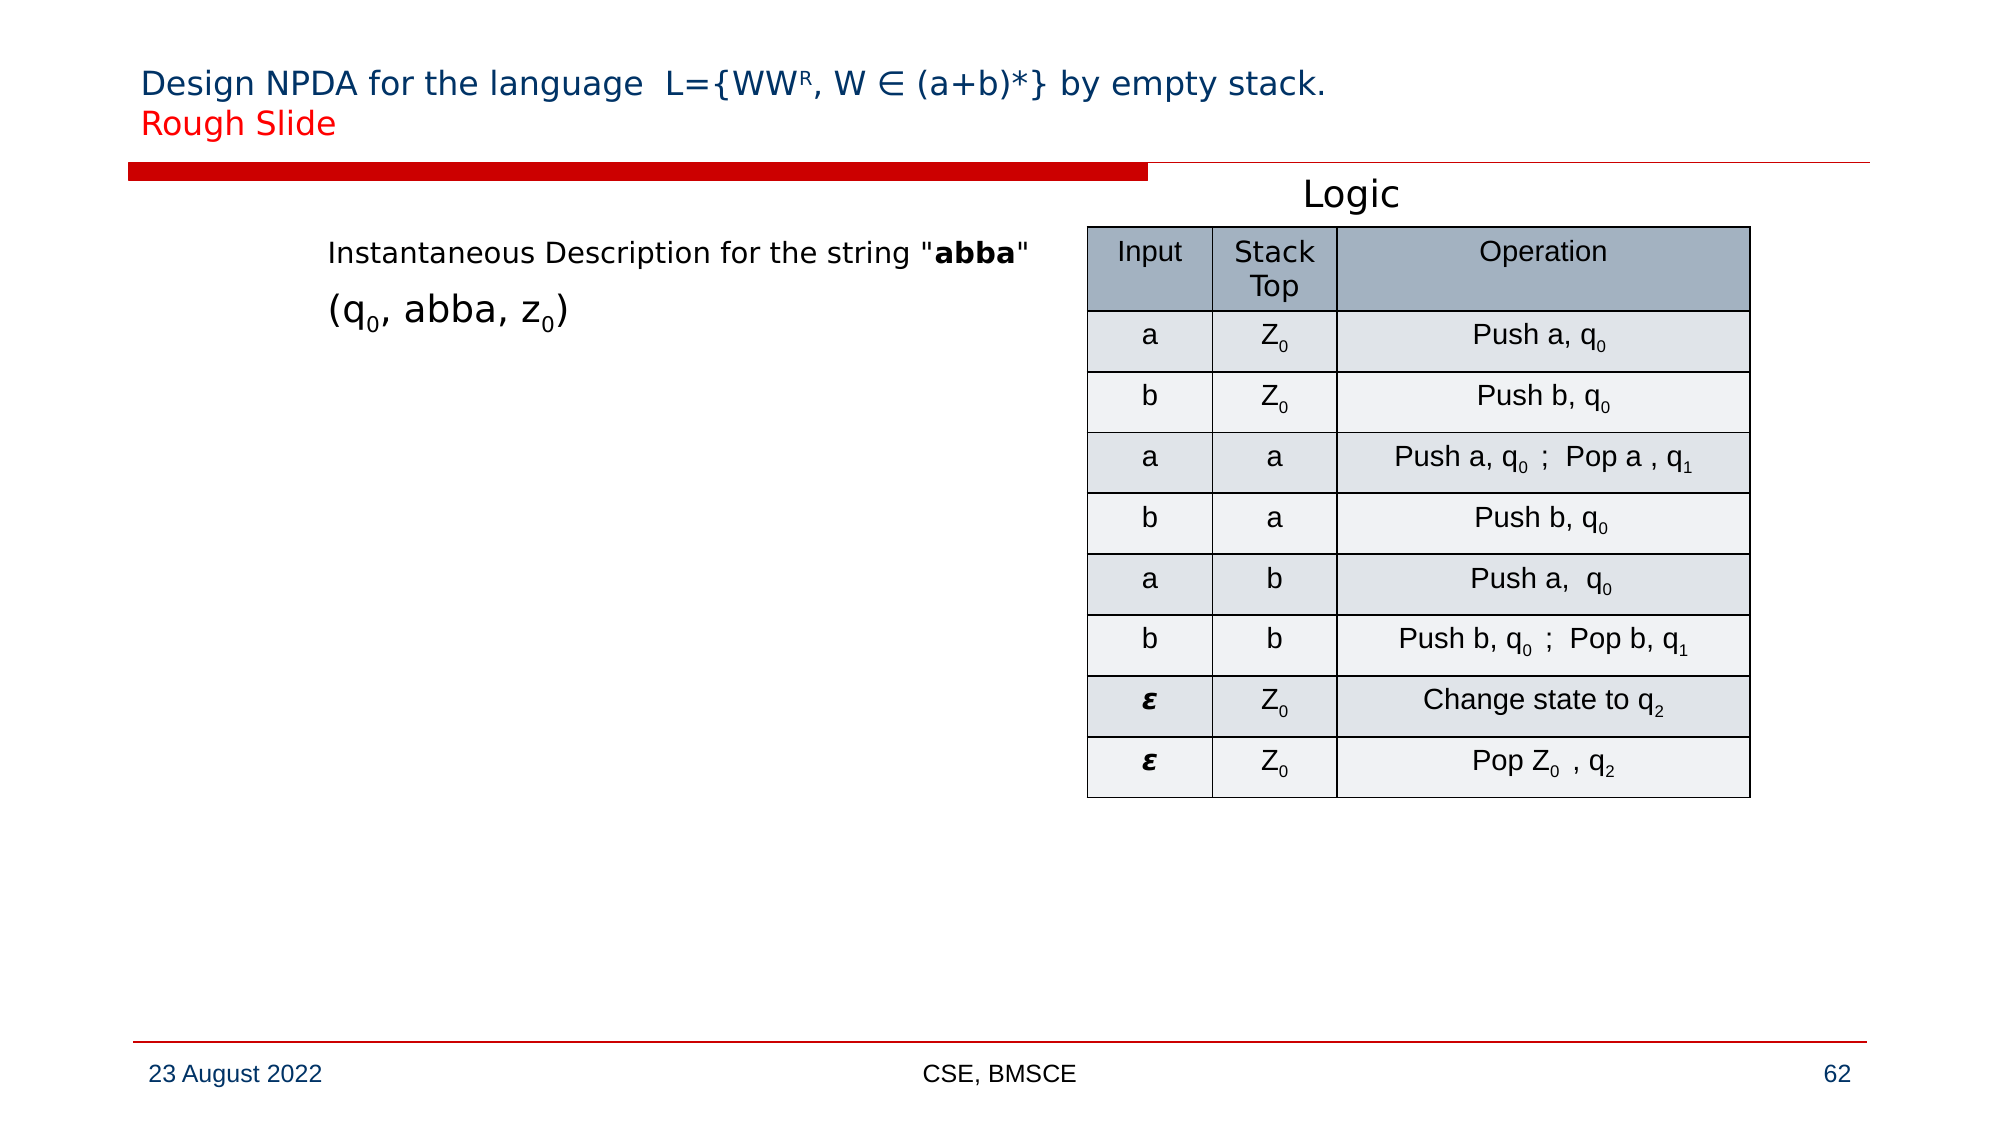

# Design NPDA for the language  L={WWR, W ∈ (a+b)*} by empty stack. Rough Slide
Logic
| Input | Stack Top | Operation |
| --- | --- | --- |
| a | Z0 | Push a, q0 |
| b | Z0 | Push b, q0 |
| a | a | Push a, q0 ; Pop a , q1 |
| b | a | Push b, q0 |
| a | b | Push a, q0 |
| b | b | Push b, q0 ; Pop b, q1 |
| 𝞮 | Z0 | Change state to q2 |
| 𝞮 | Z0 | Pop Z0 , q2 |
Instantaneous Description for the string "abba"
(q0, abba, z0)
CSE, BMSCE
62
23 August 2022